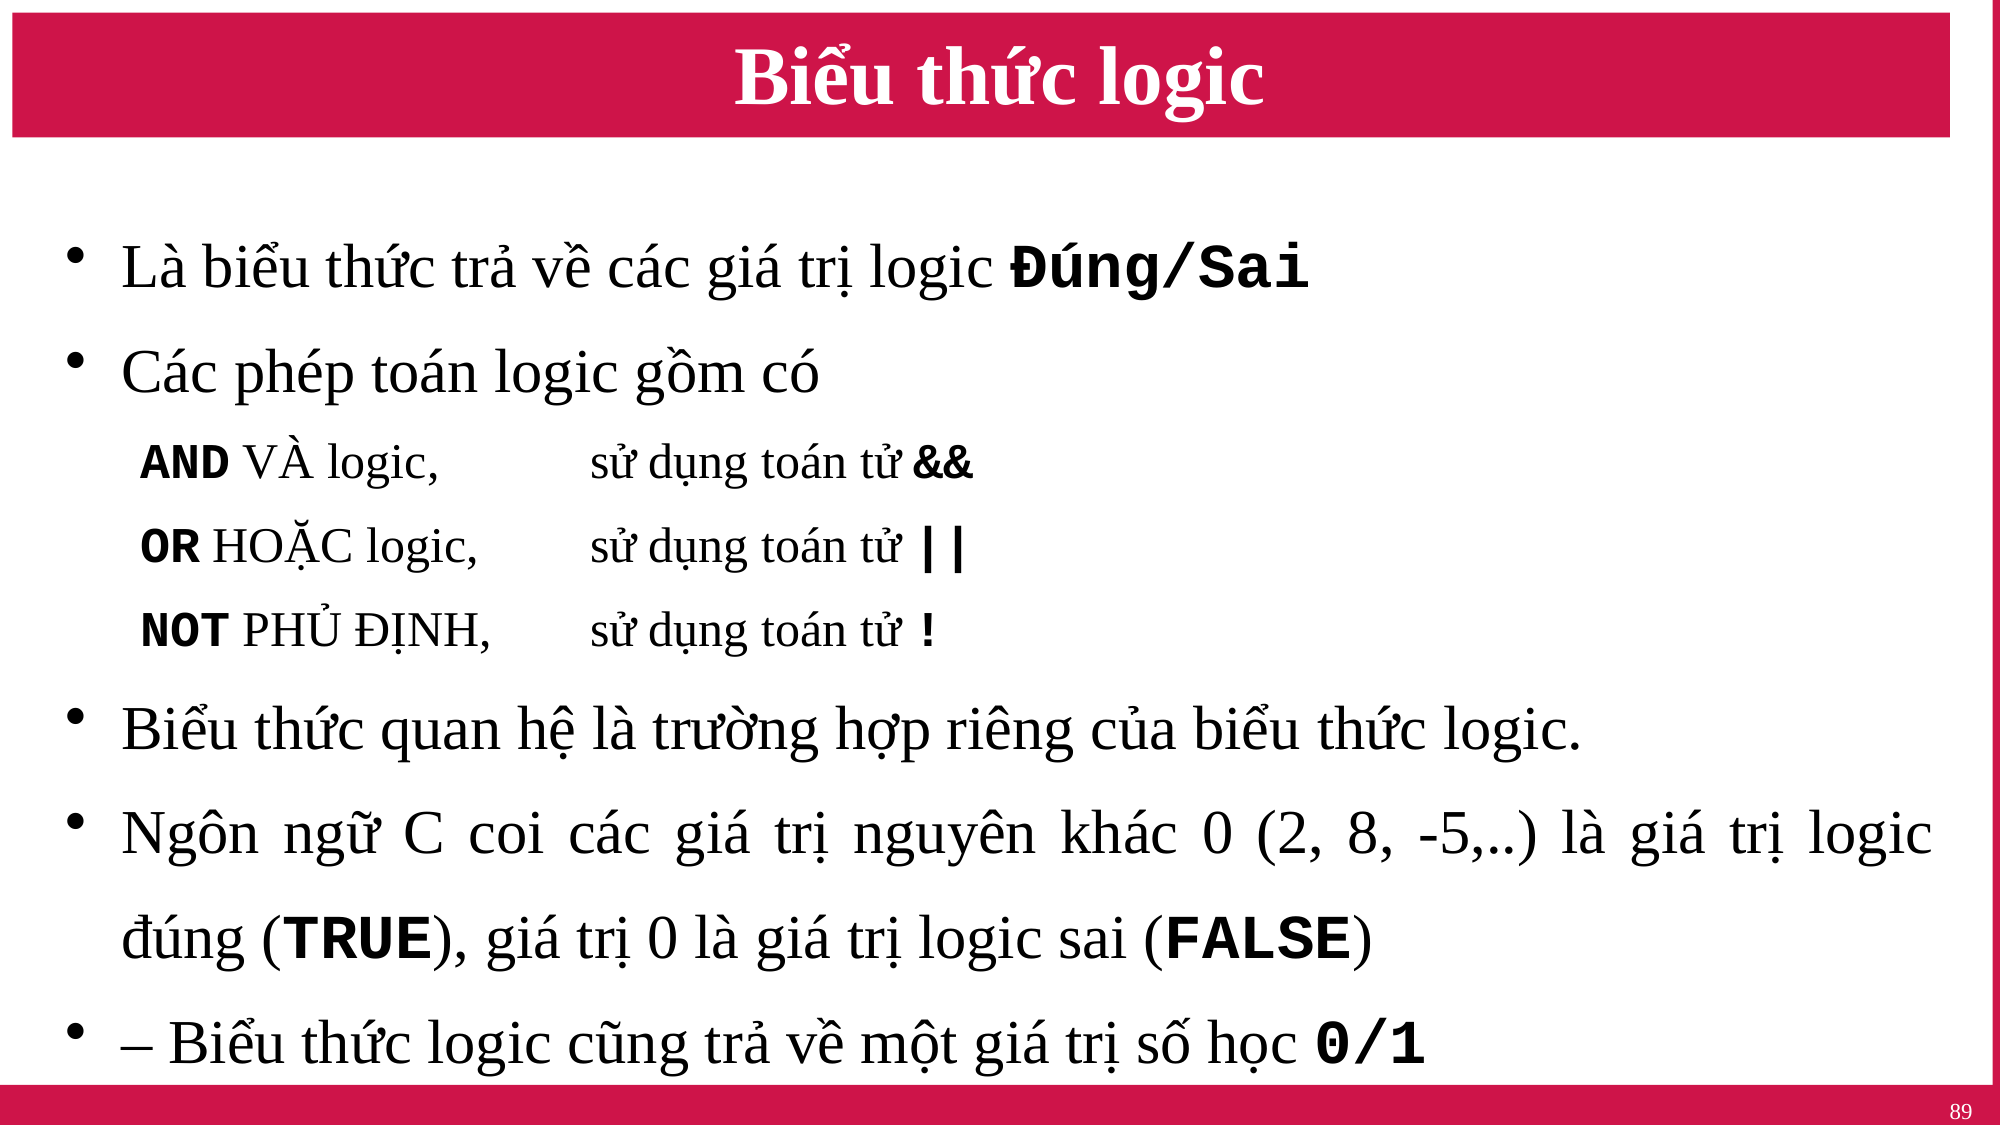

# Biểu thức logic
Là biểu thức trả về các giá trị logic Đúng/Sai
Các phép toán logic gồm có
AND VÀ logic, 	sử dụng toán tử &&
OR HOẶC logic, 	sử dụng toán tử ||
NOT PHỦ ĐỊNH, 	sử dụng toán tử !
Biểu thức quan hệ là trường hợp riêng của biểu thức logic.
Ngôn ngữ C coi các giá trị nguyên khác 0 (2, 8, -5,..) là giá trị logic đúng (TRUE), giá trị 0 là giá trị logic sai (FALSE)
– Biểu thức logic cũng trả về một giá trị số học 0/1
89